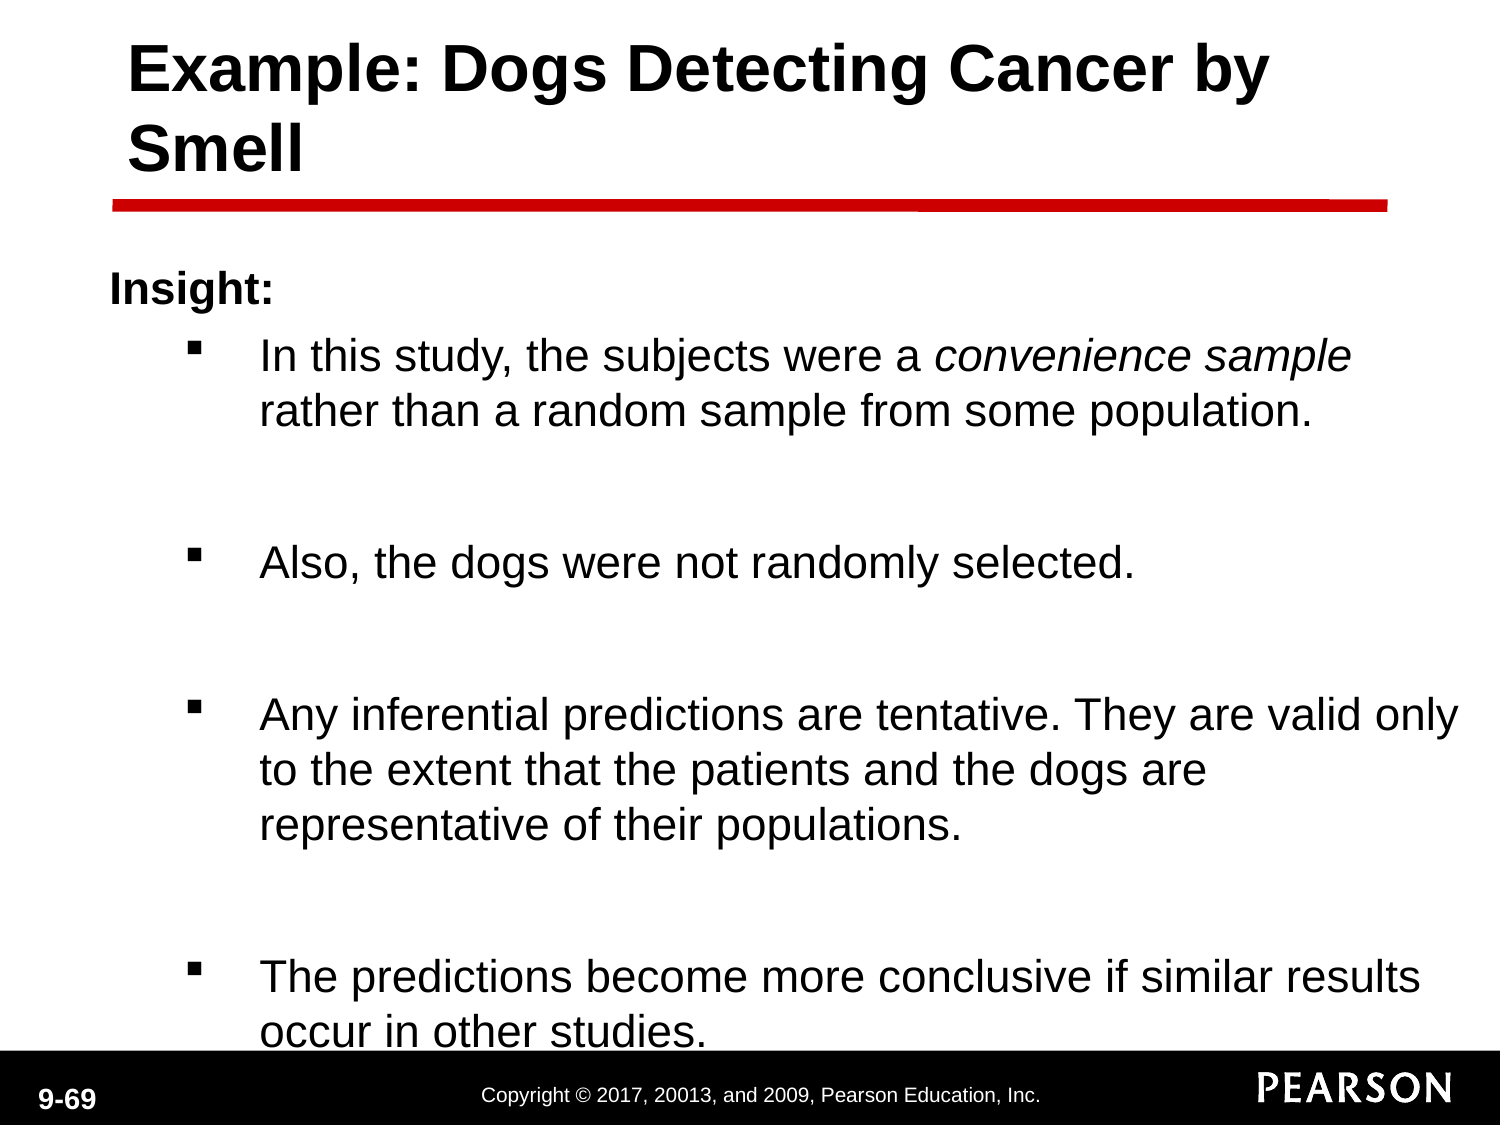

Example: Dogs Detecting Cancer by Smell
Insight:
In this study, the subjects were a convenience sample rather than a random sample from some population.

Also, the dogs were not randomly selected.

Any inferential predictions are tentative. They are valid only to the extent that the patients and the dogs are representative of their populations.

The predictions become more conclusive if similar results occur in other studies.